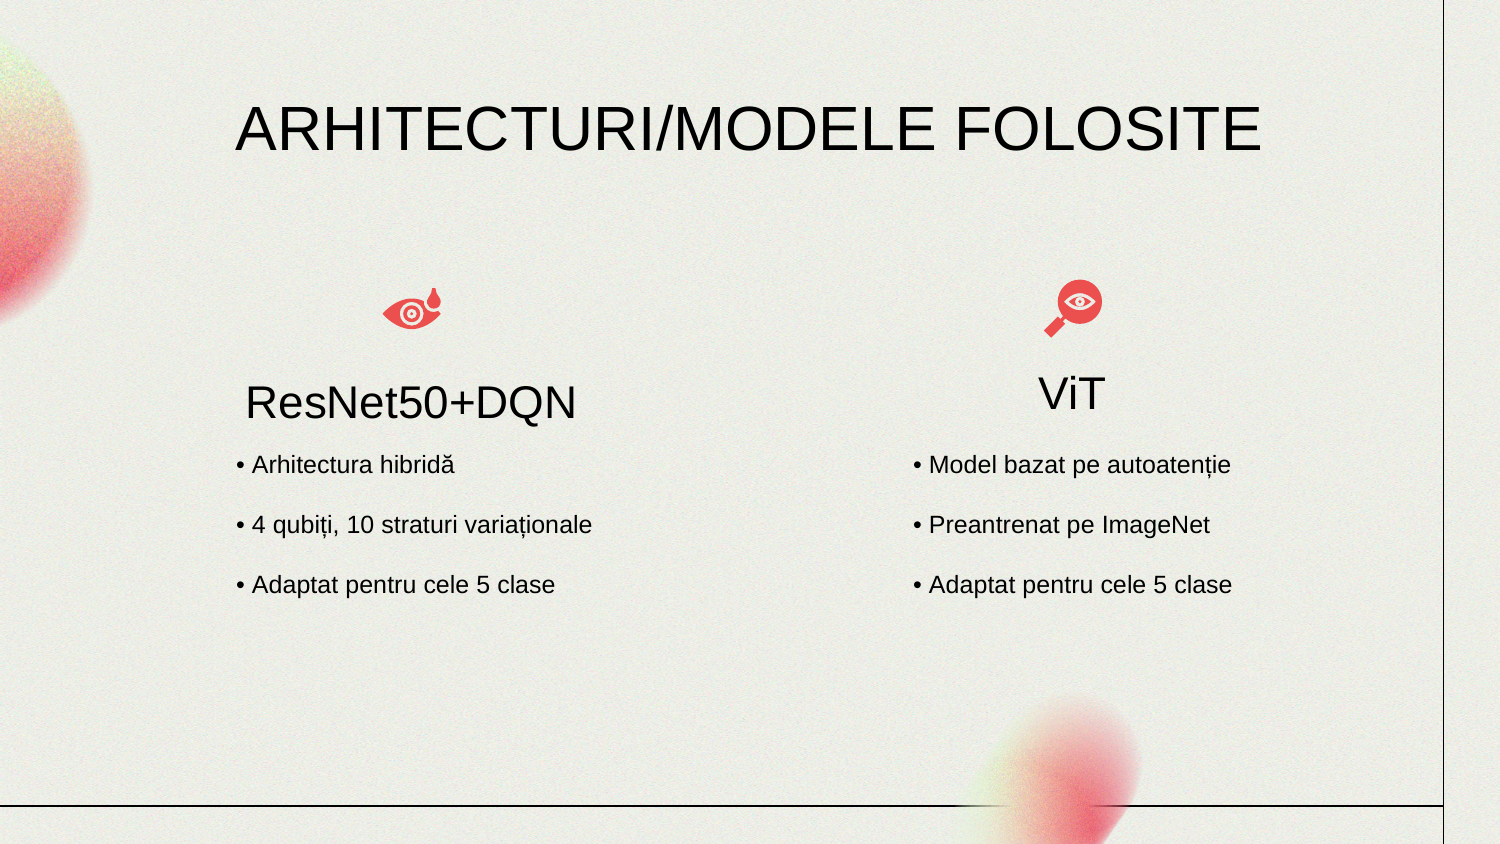

# ARHITECTURI/MODELE FOLOSITE

ViT
ResNet50+DQN
• Arhitectura hibridă

• 4 qubiți, 10 straturi variaționale

• Adaptat pentru cele 5 clase

• Model bazat pe autoatenție

• Preantrenat pe ImageNet

• Adaptat pentru cele 5 clase